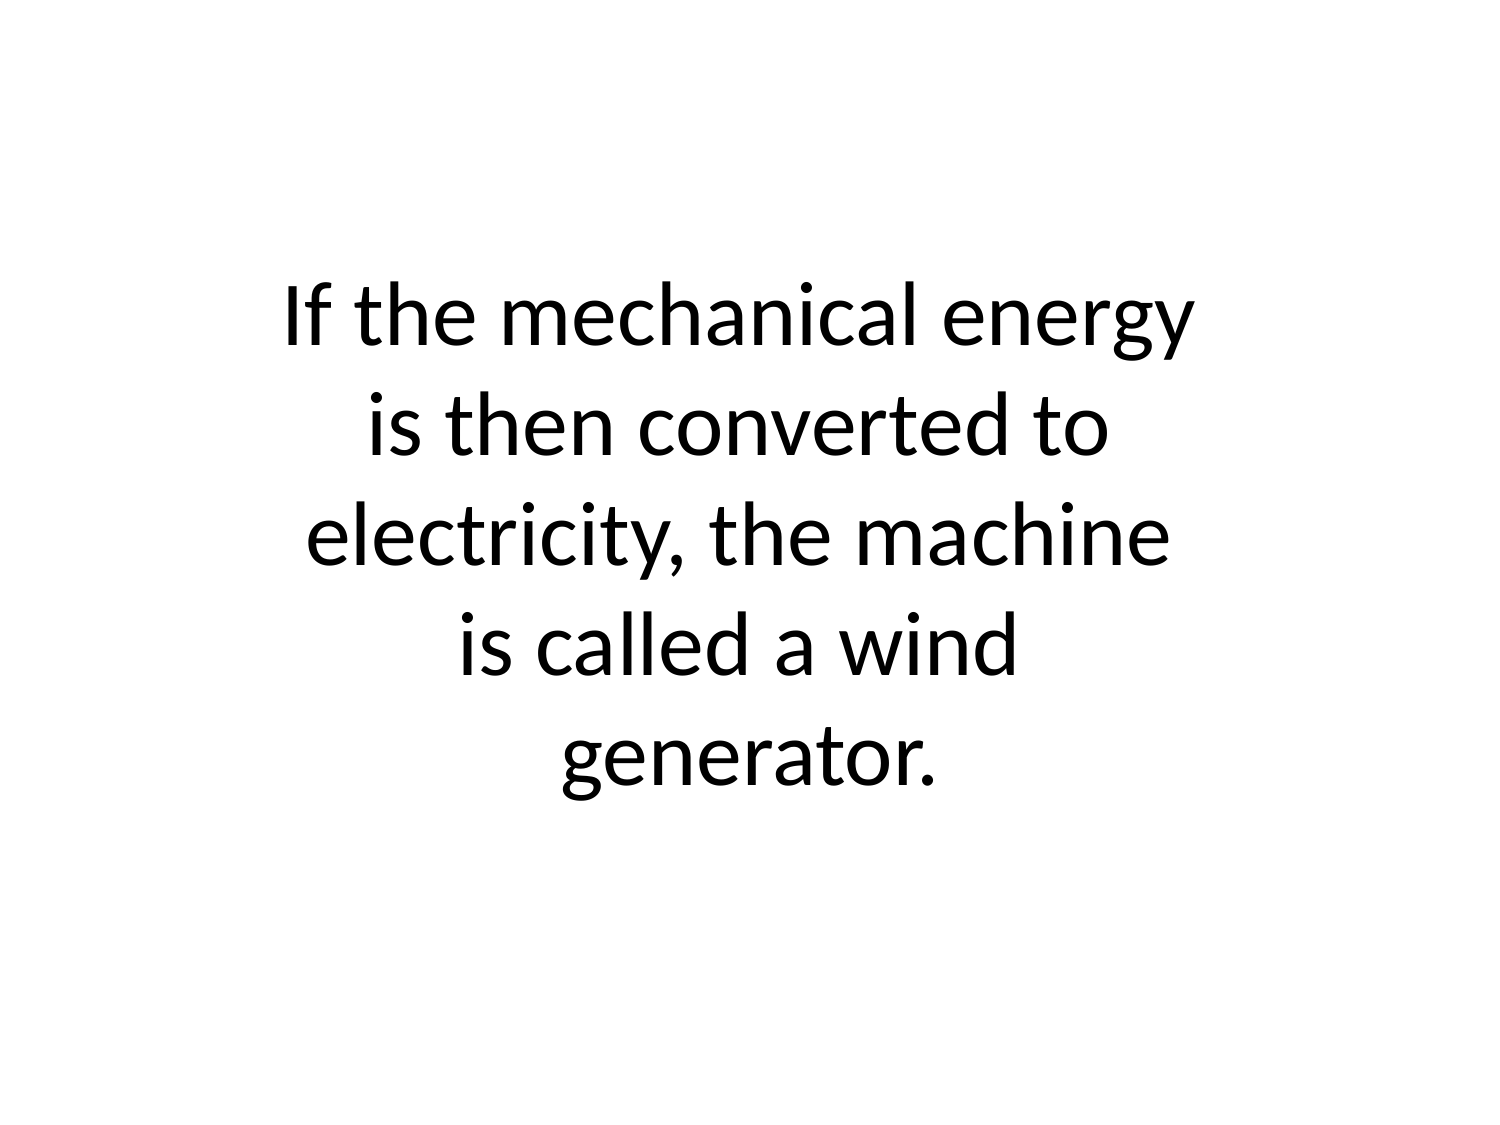

# If the mechanical energy is then converted to electricity, the machine is called a wind generator.